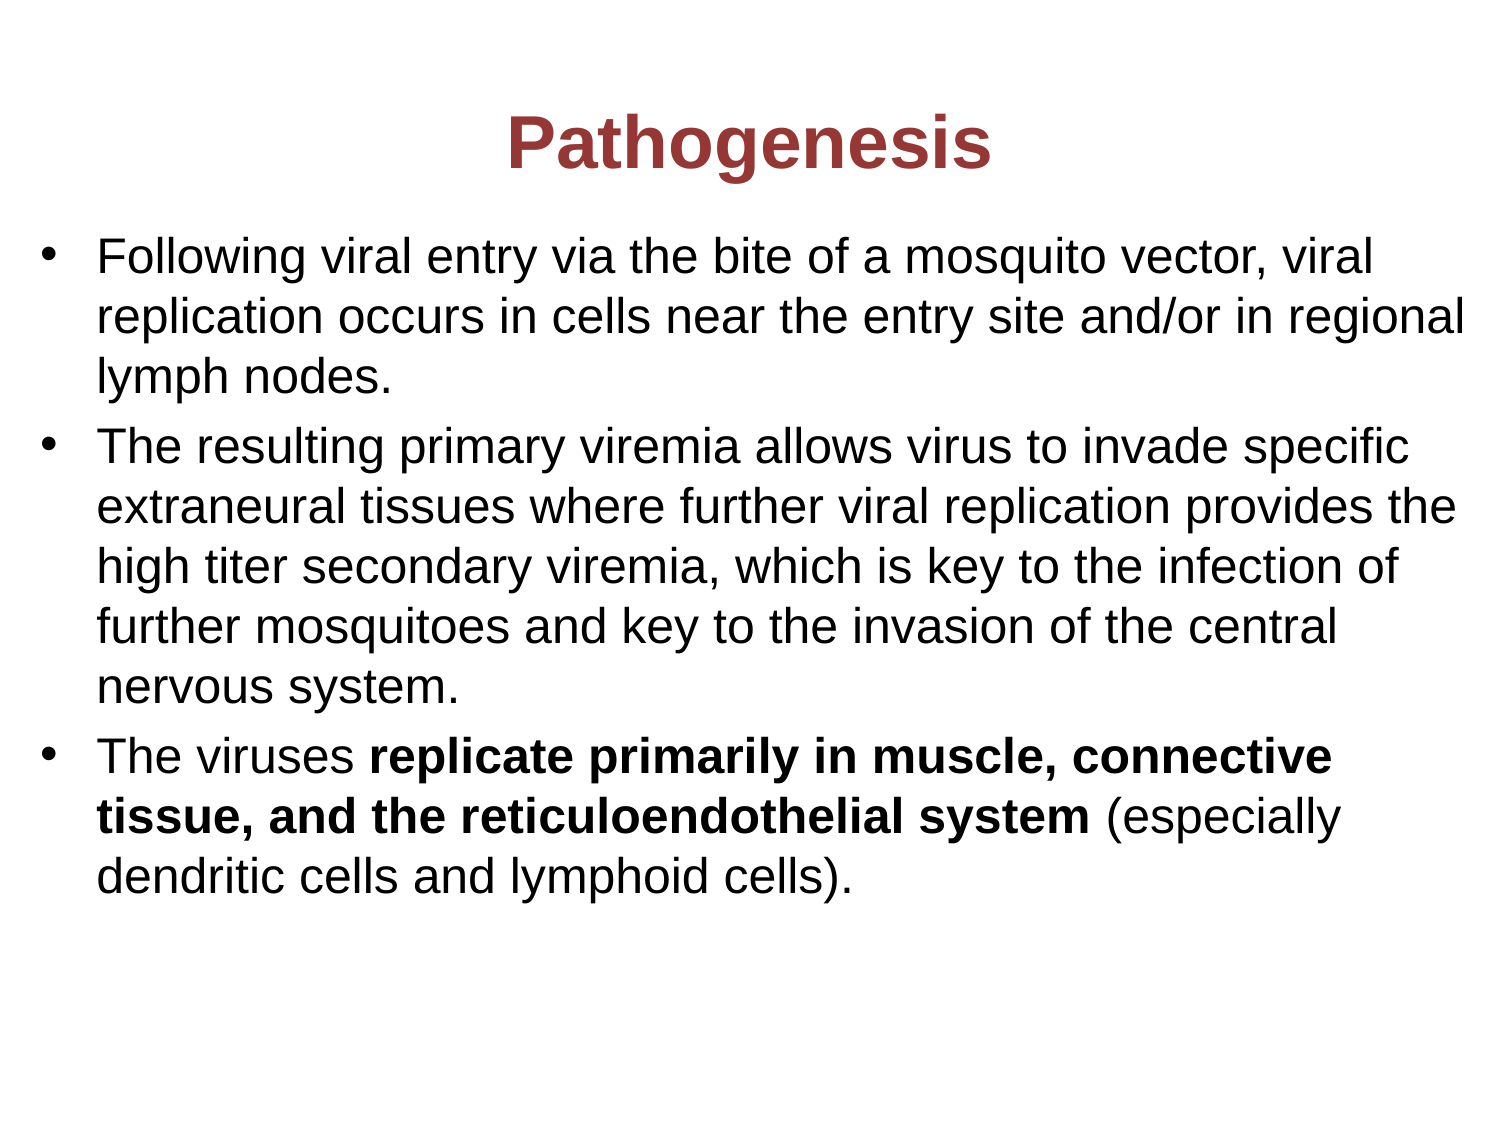

# Pathogenesis
Following viral entry via the bite of a mosquito vector, viral replication occurs in cells near the entry site and/or in regional lymph nodes.
The resulting primary viremia allows virus to invade specific extraneural tissues where further viral replication provides the high titer secondary viremia, which is key to the infection of further mosquitoes and key to the invasion of the central nervous system.
The viruses replicate primarily in muscle, connective tissue, and the reticuloendothelial system (especially dendritic cells and lymphoid cells).